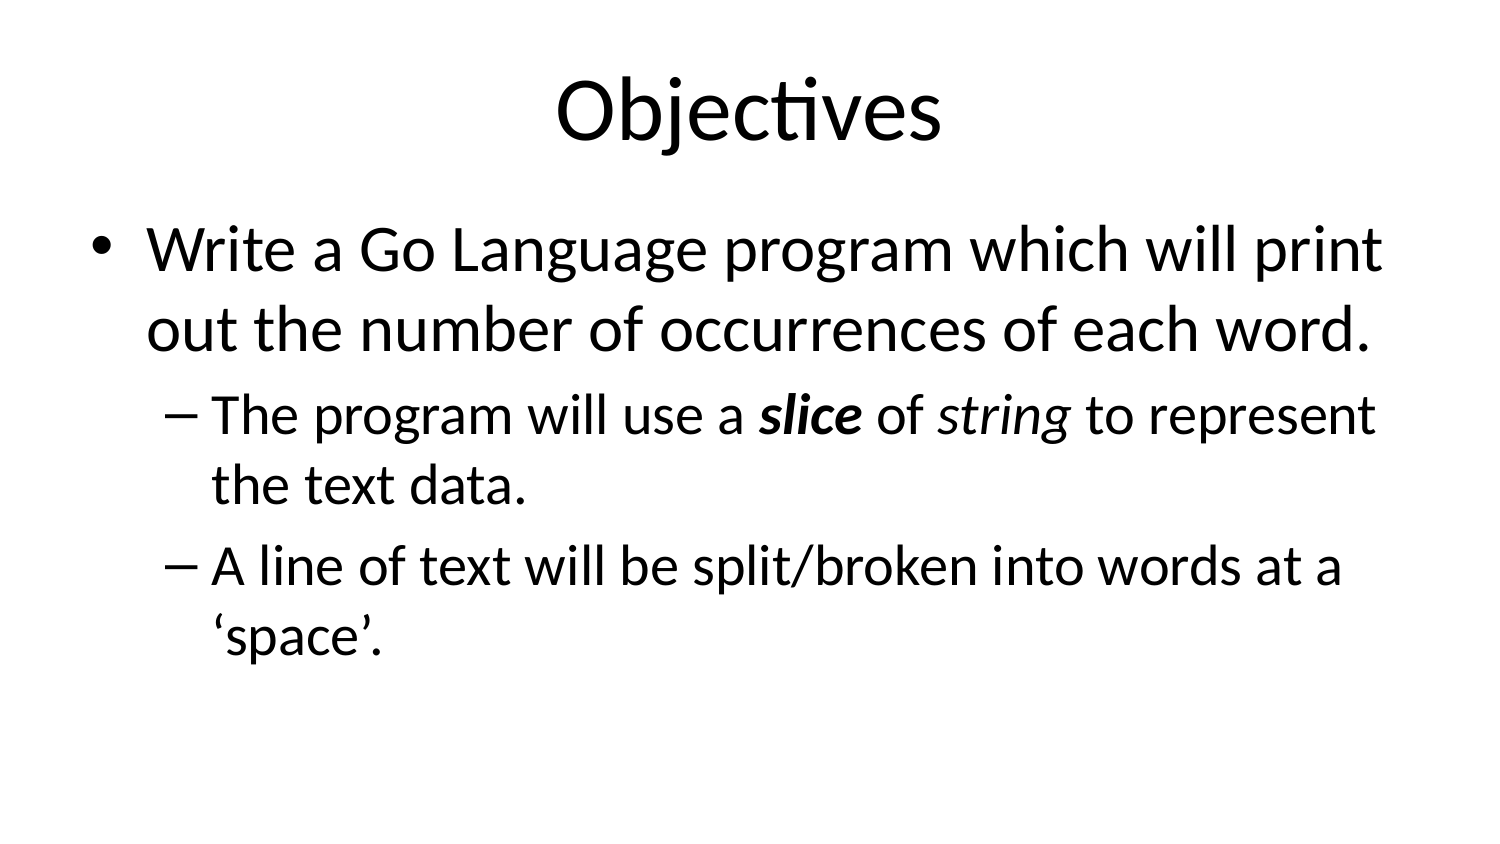

# Objectives
Write a Go Language program which will print out the number of occurrences of each word.
The program will use a slice of string to represent the text data.
A line of text will be split/broken into words at a ‘space’.